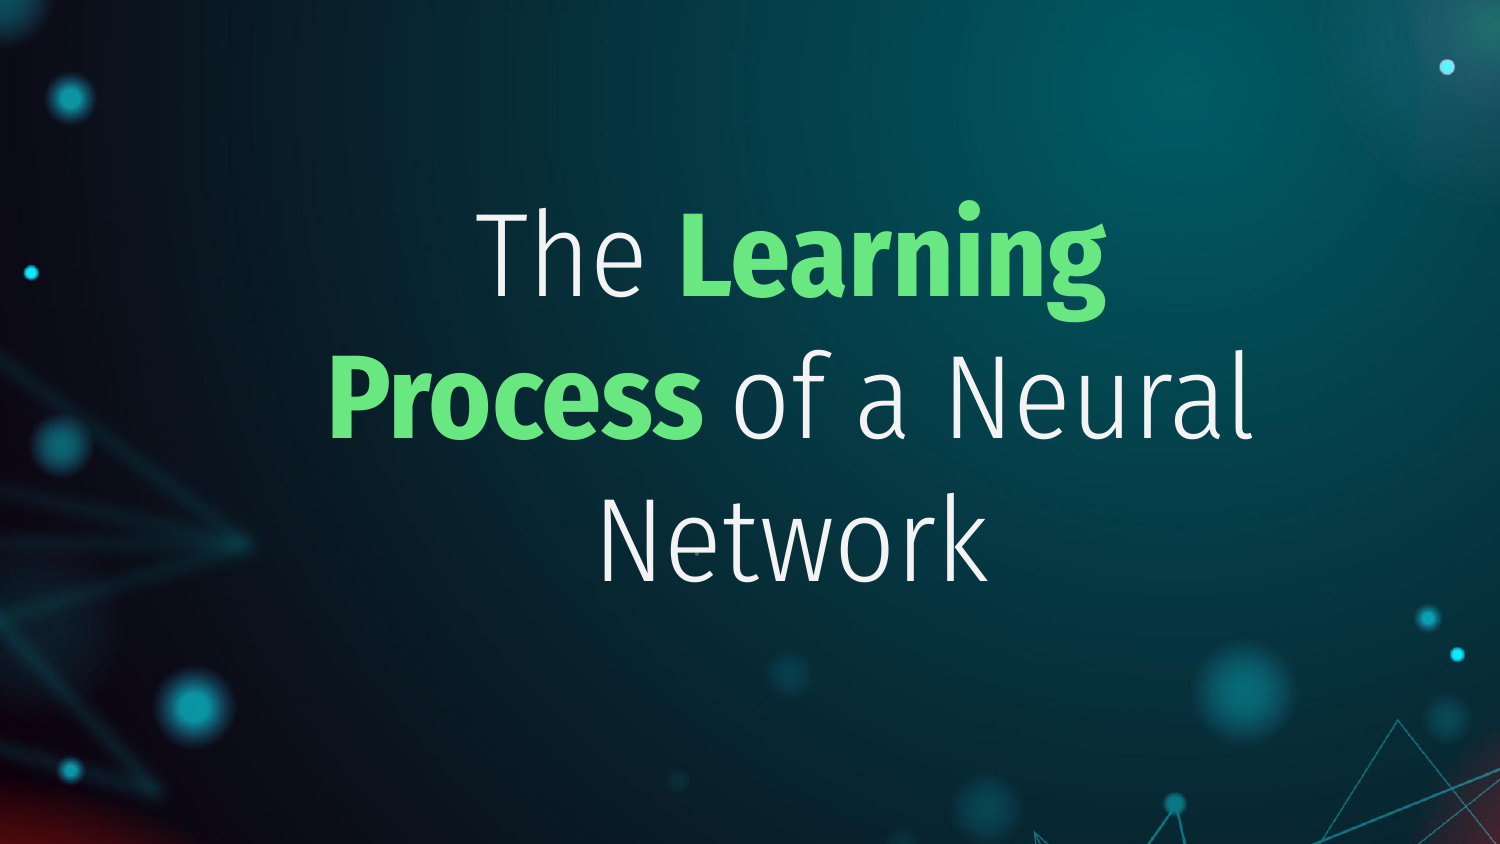

The Learning Process of a Neural Network